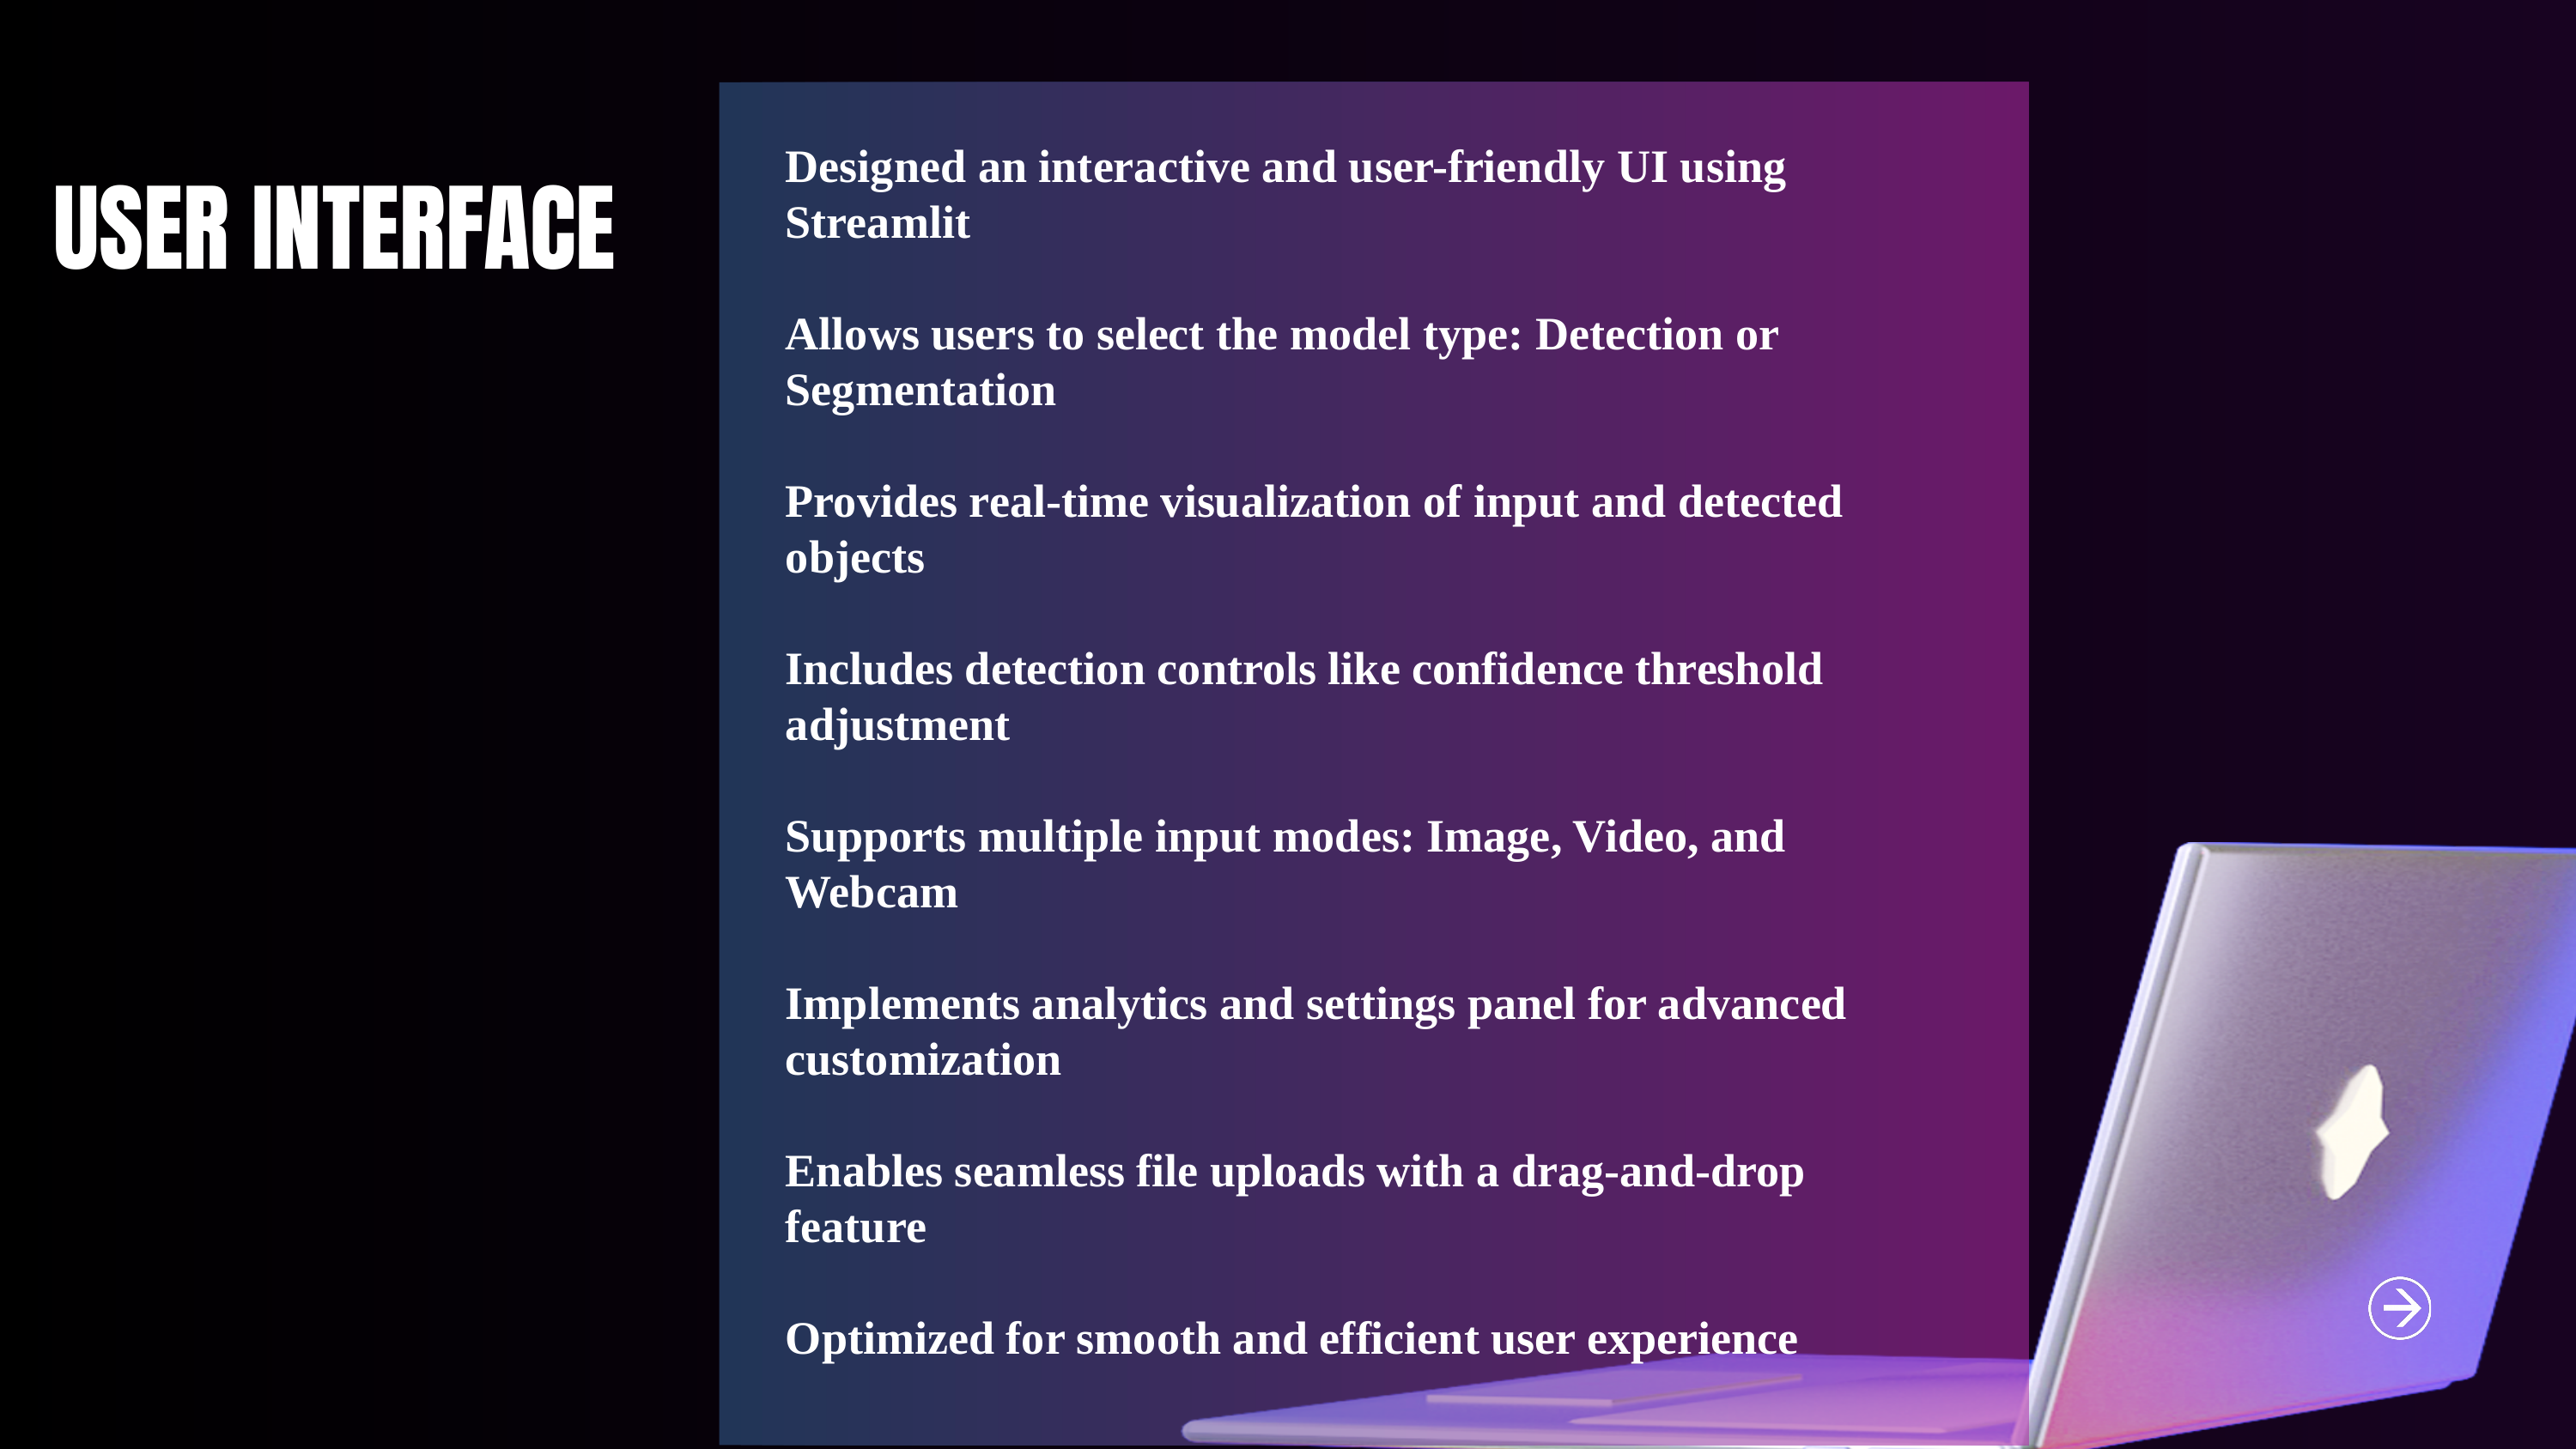

USER INTERFACE

Designed an interactive and user-friendly UI using Streamlit

Allows users to select the model type: Detection or Segmentation

Provides real-time visualization of input and detected objects

Includes detection controls like confidence threshold adjustment

Supports multiple input modes: Image, Video, and Webcam

Implements analytics and settings panel for advanced customization

Enables seamless file uploads with a drag-and-drop feature

Optimized for smooth and efficient user experience